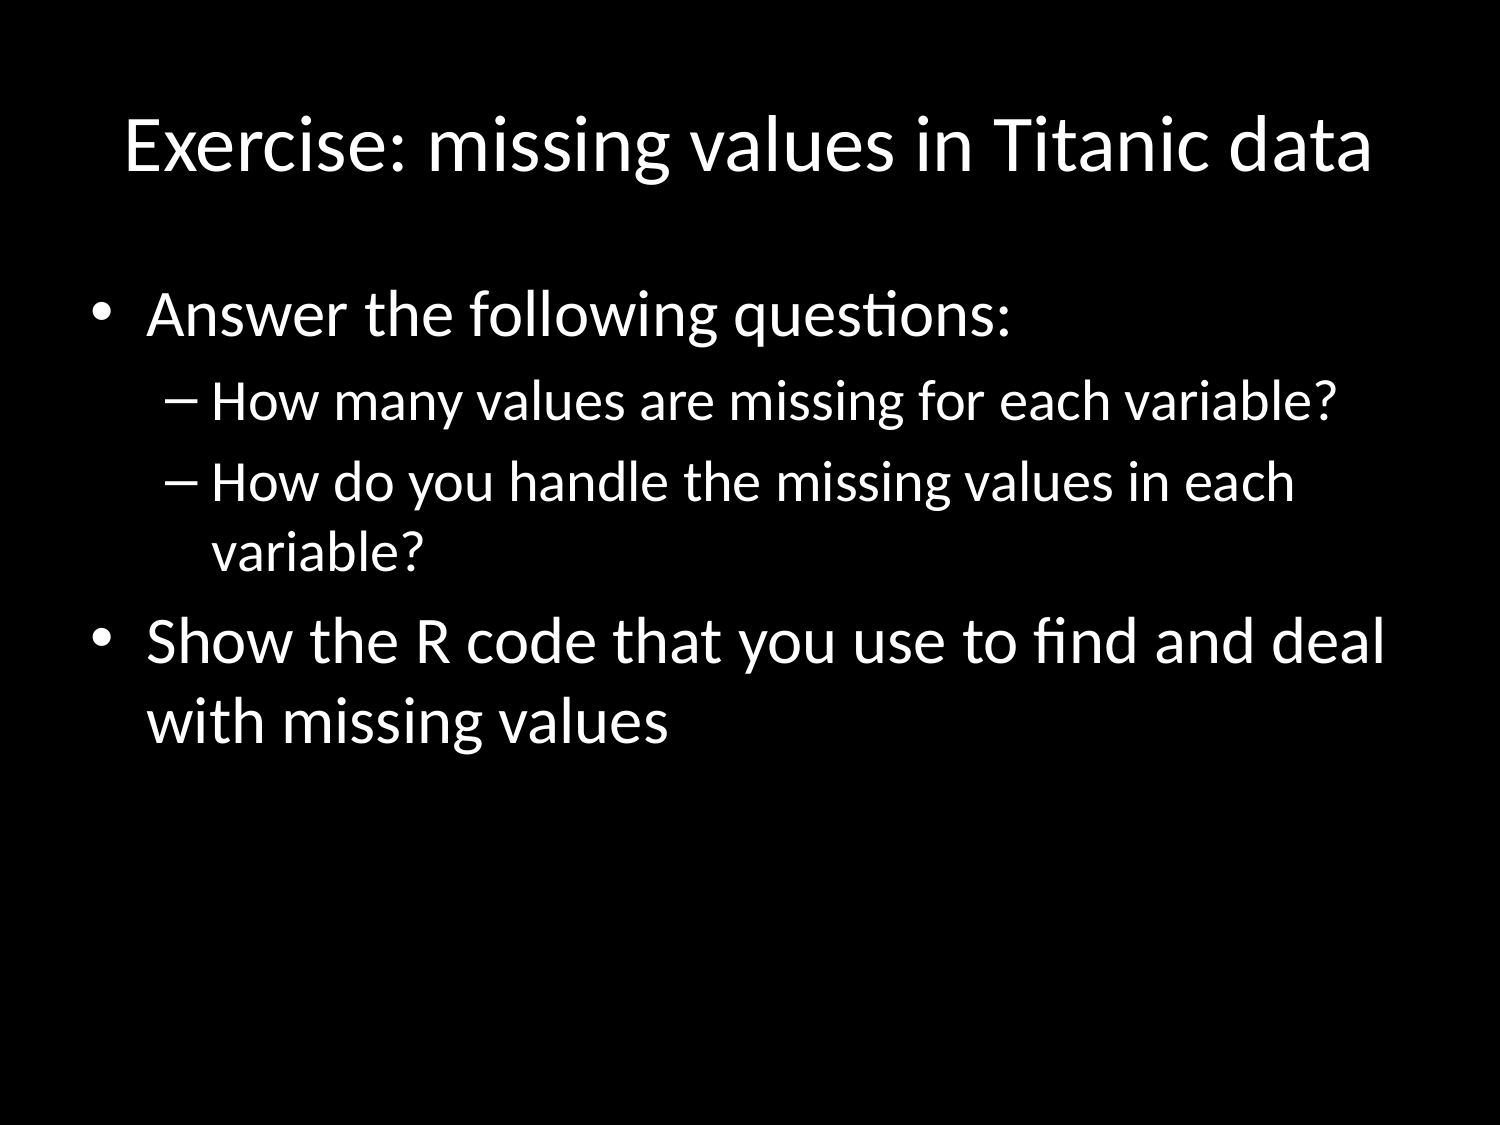

# Exercise: missing values in Titanic data
Answer the following questions:
How many values are missing for each variable?
How do you handle the missing values in each variable?
Show the R code that you use to find and deal with missing values